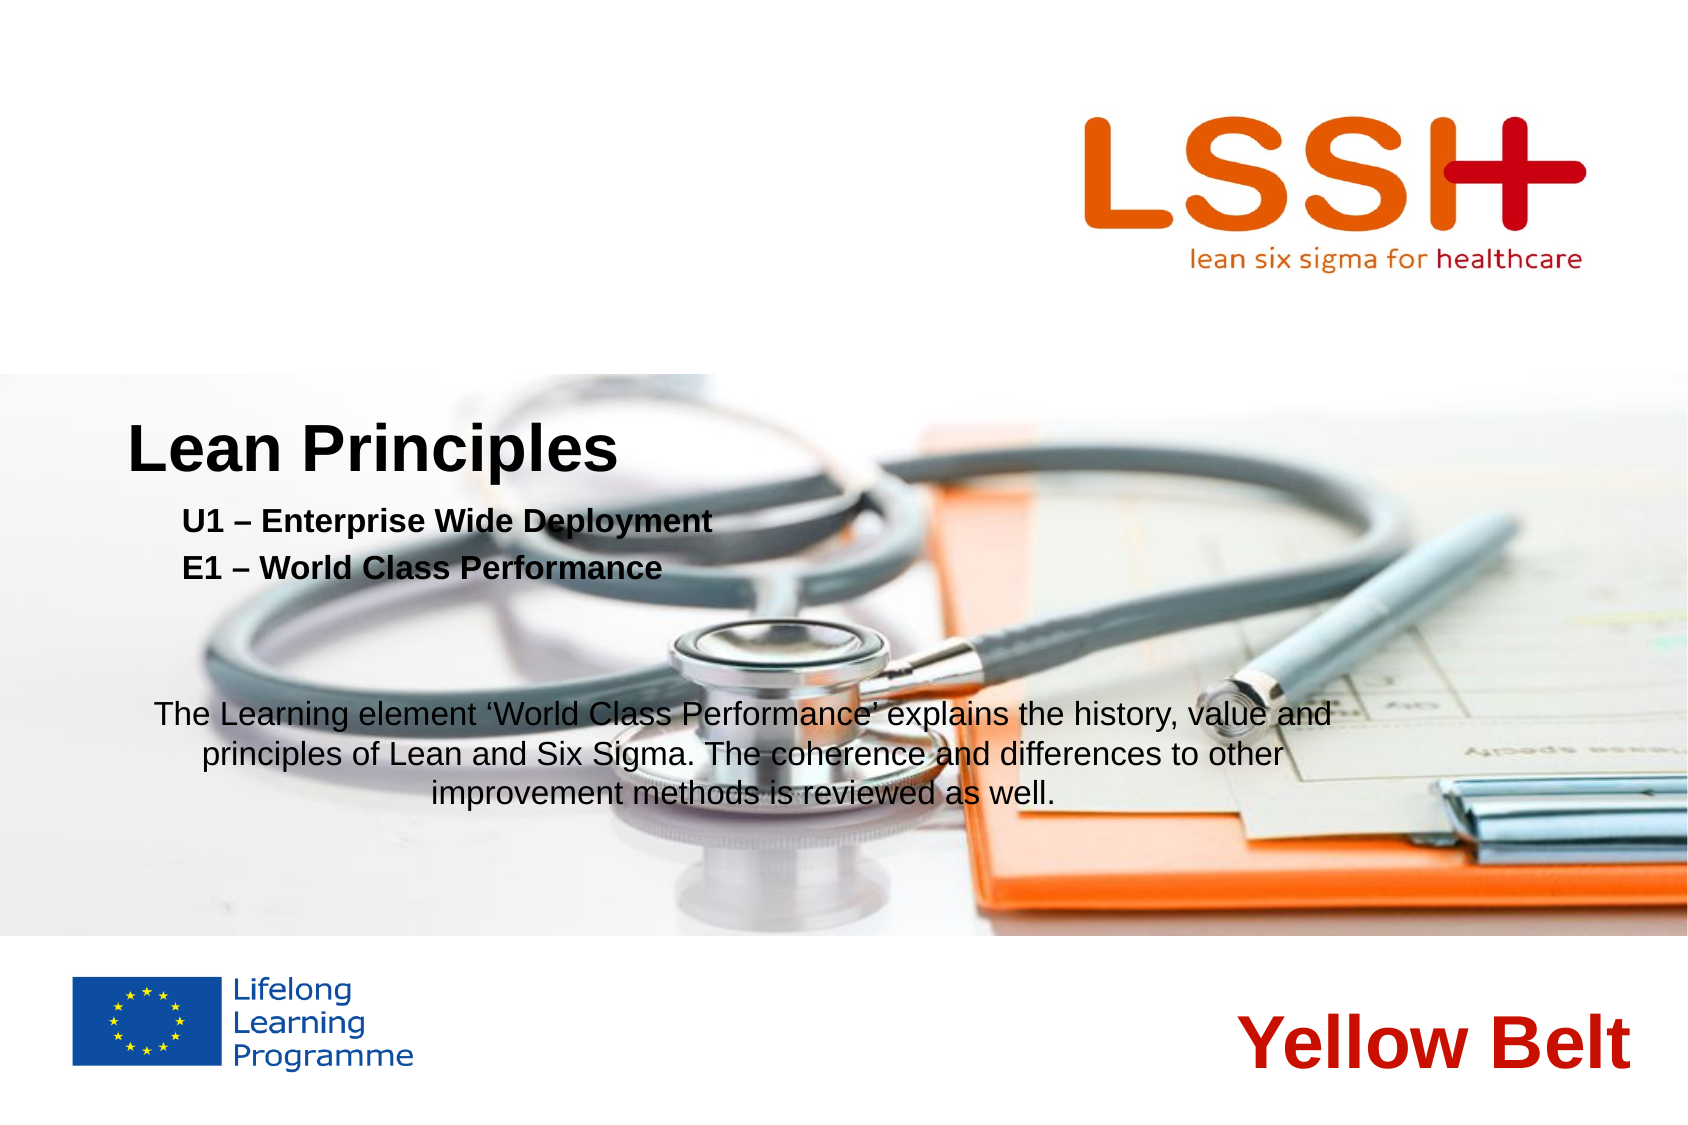

# Lean Principles
U1 – Enterprise Wide Deployment
E1 – World Class Performance
The Learning element ‘World Class Performance’ explains the history, value and principles of Lean and Six Sigma. The coherence and differences to other improvement methods is reviewed as well.
Yellow Belt